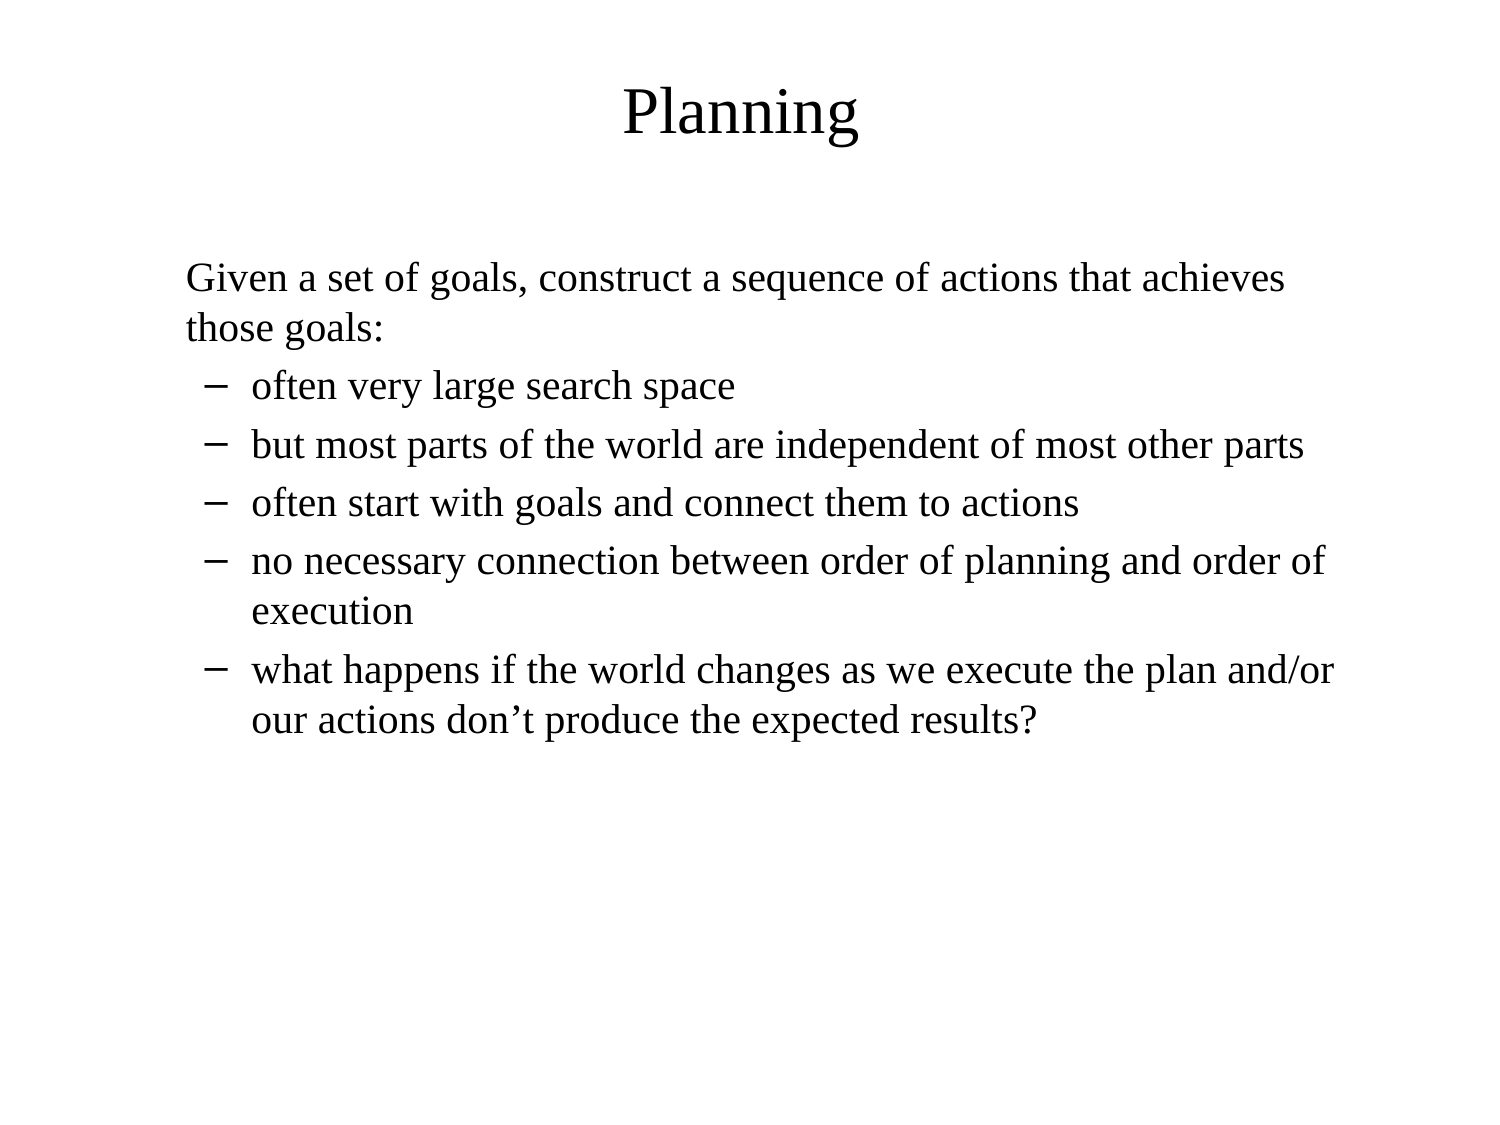

# Planning
	Given a set of goals, construct a sequence of actions that achieves those goals:
often very large search space
but most parts of the world are independent of most other parts
often start with goals and connect them to actions
no necessary connection between order of planning and order of execution
what happens if the world changes as we execute the plan and/or our actions don’t produce the expected results?